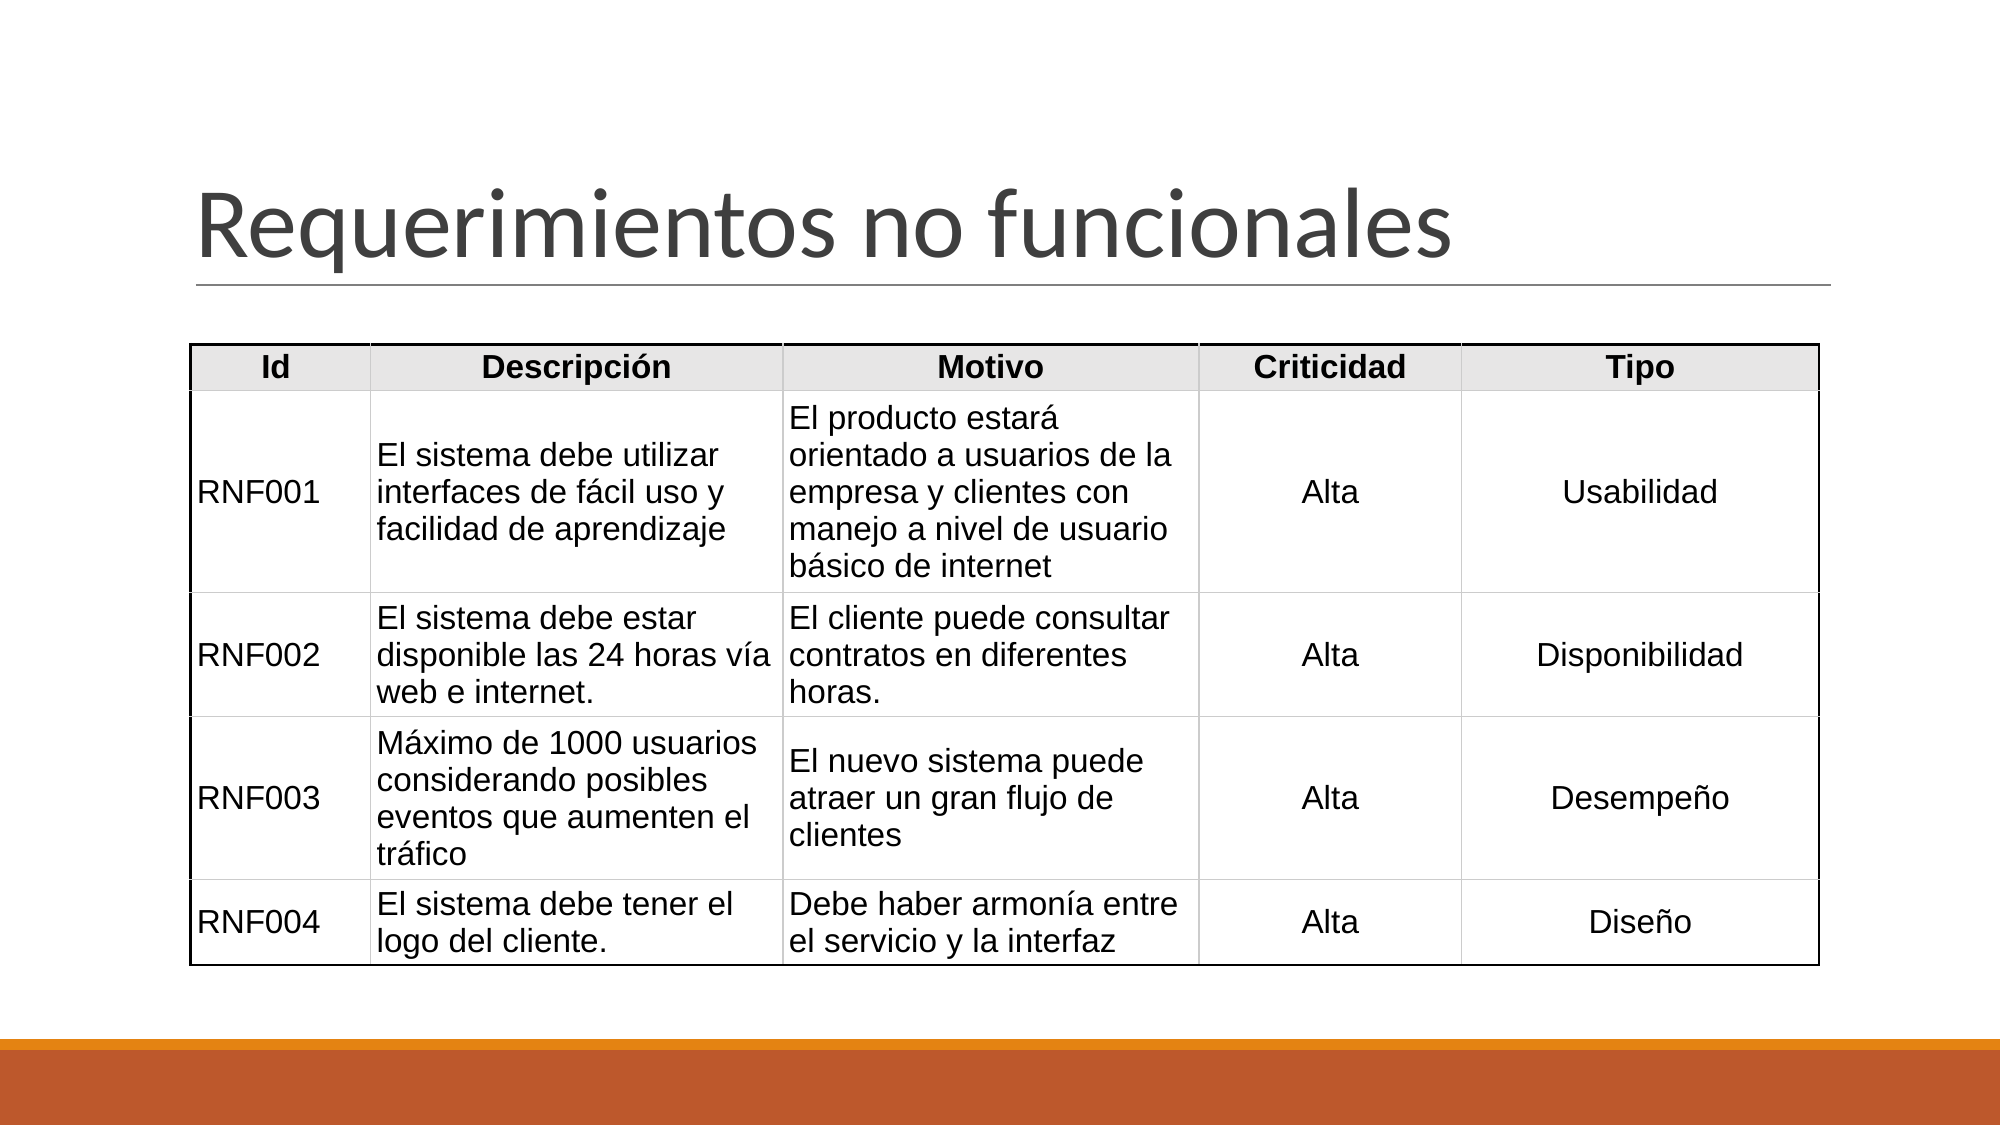

# Requerimientos no funcionales
| Id | Descripción | Motivo | Criticidad | Tipo |
| --- | --- | --- | --- | --- |
| RNF001 | El sistema debe utilizar interfaces de fácil uso y facilidad de aprendizaje | El producto estará orientado a usuarios de la empresa y clientes con manejo a nivel de usuario básico de internet | Alta | Usabilidad |
| RNF002 | El sistema debe estar disponible las 24 horas vía web e internet. | El cliente puede consultar contratos en diferentes horas. | Alta | Disponibilidad |
| RNF003 | Máximo de 1000 usuarios considerando posibles eventos que aumenten el tráfico | El nuevo sistema puede atraer un gran flujo de clientes | Alta | Desempeño |
| RNF004 | El sistema debe tener el logo del cliente. | Debe haber armonía entre el servicio y la interfaz | Alta | Diseño |